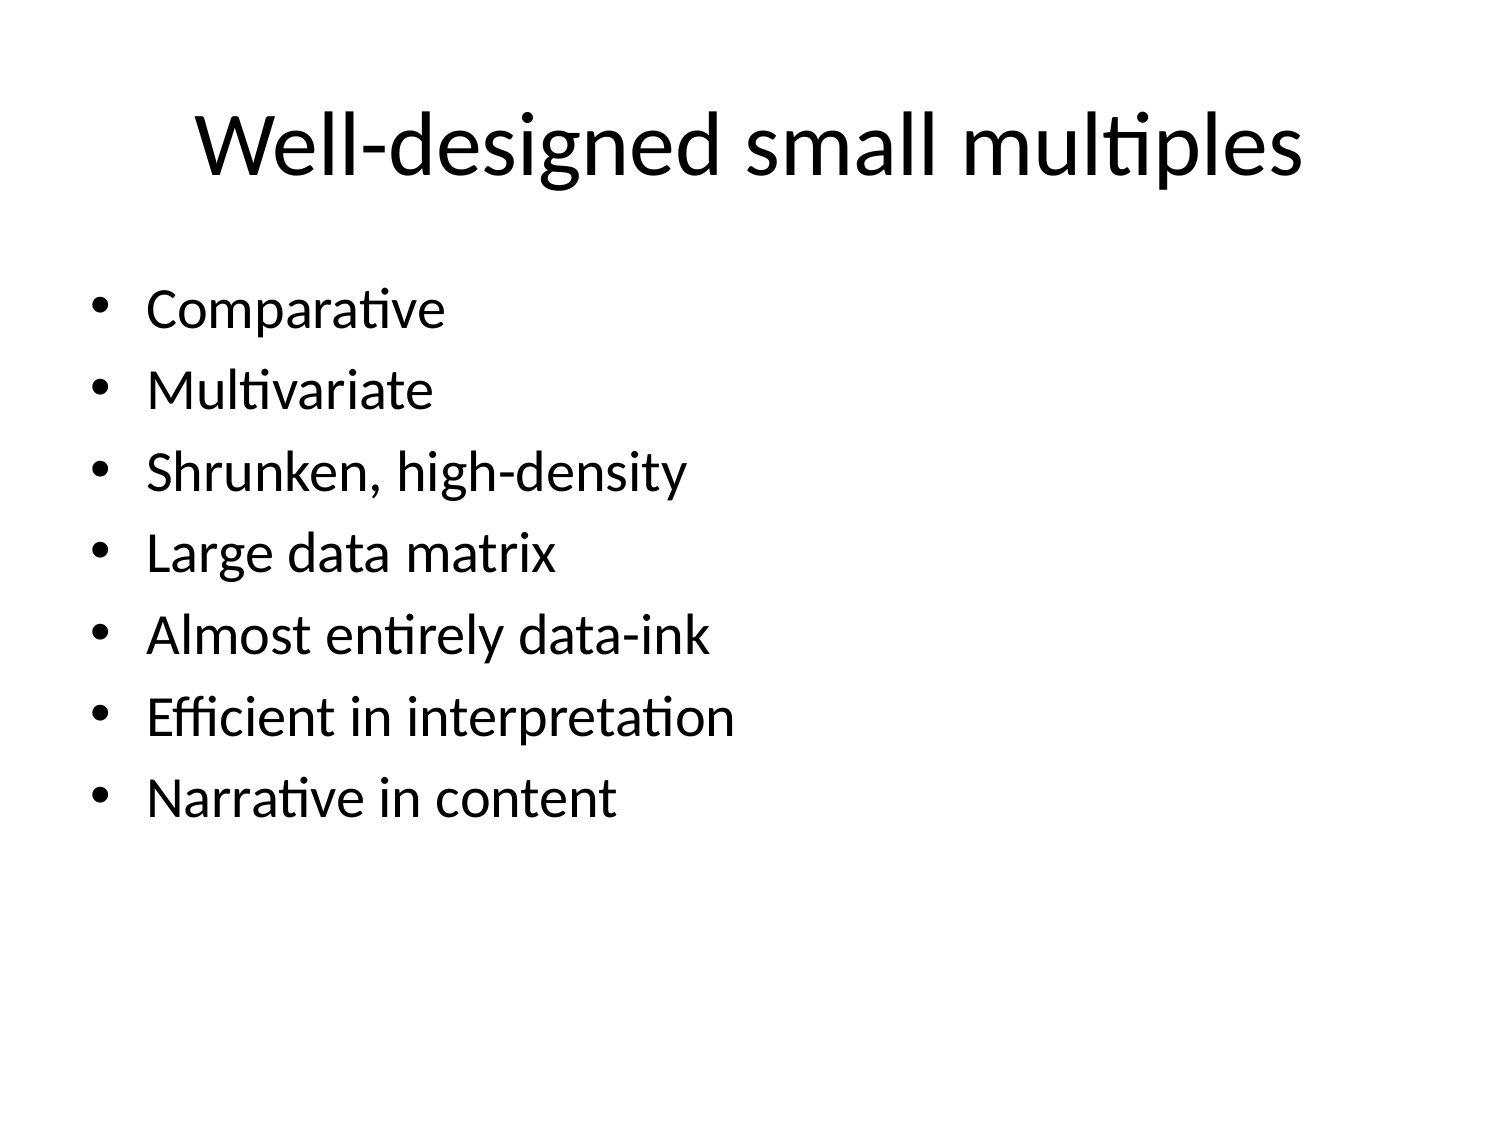

# Well-designed small multiples
Comparative
Multivariate
Shrunken, high-density
Large data matrix
Almost entirely data-ink
Efficient in interpretation
Narrative in content